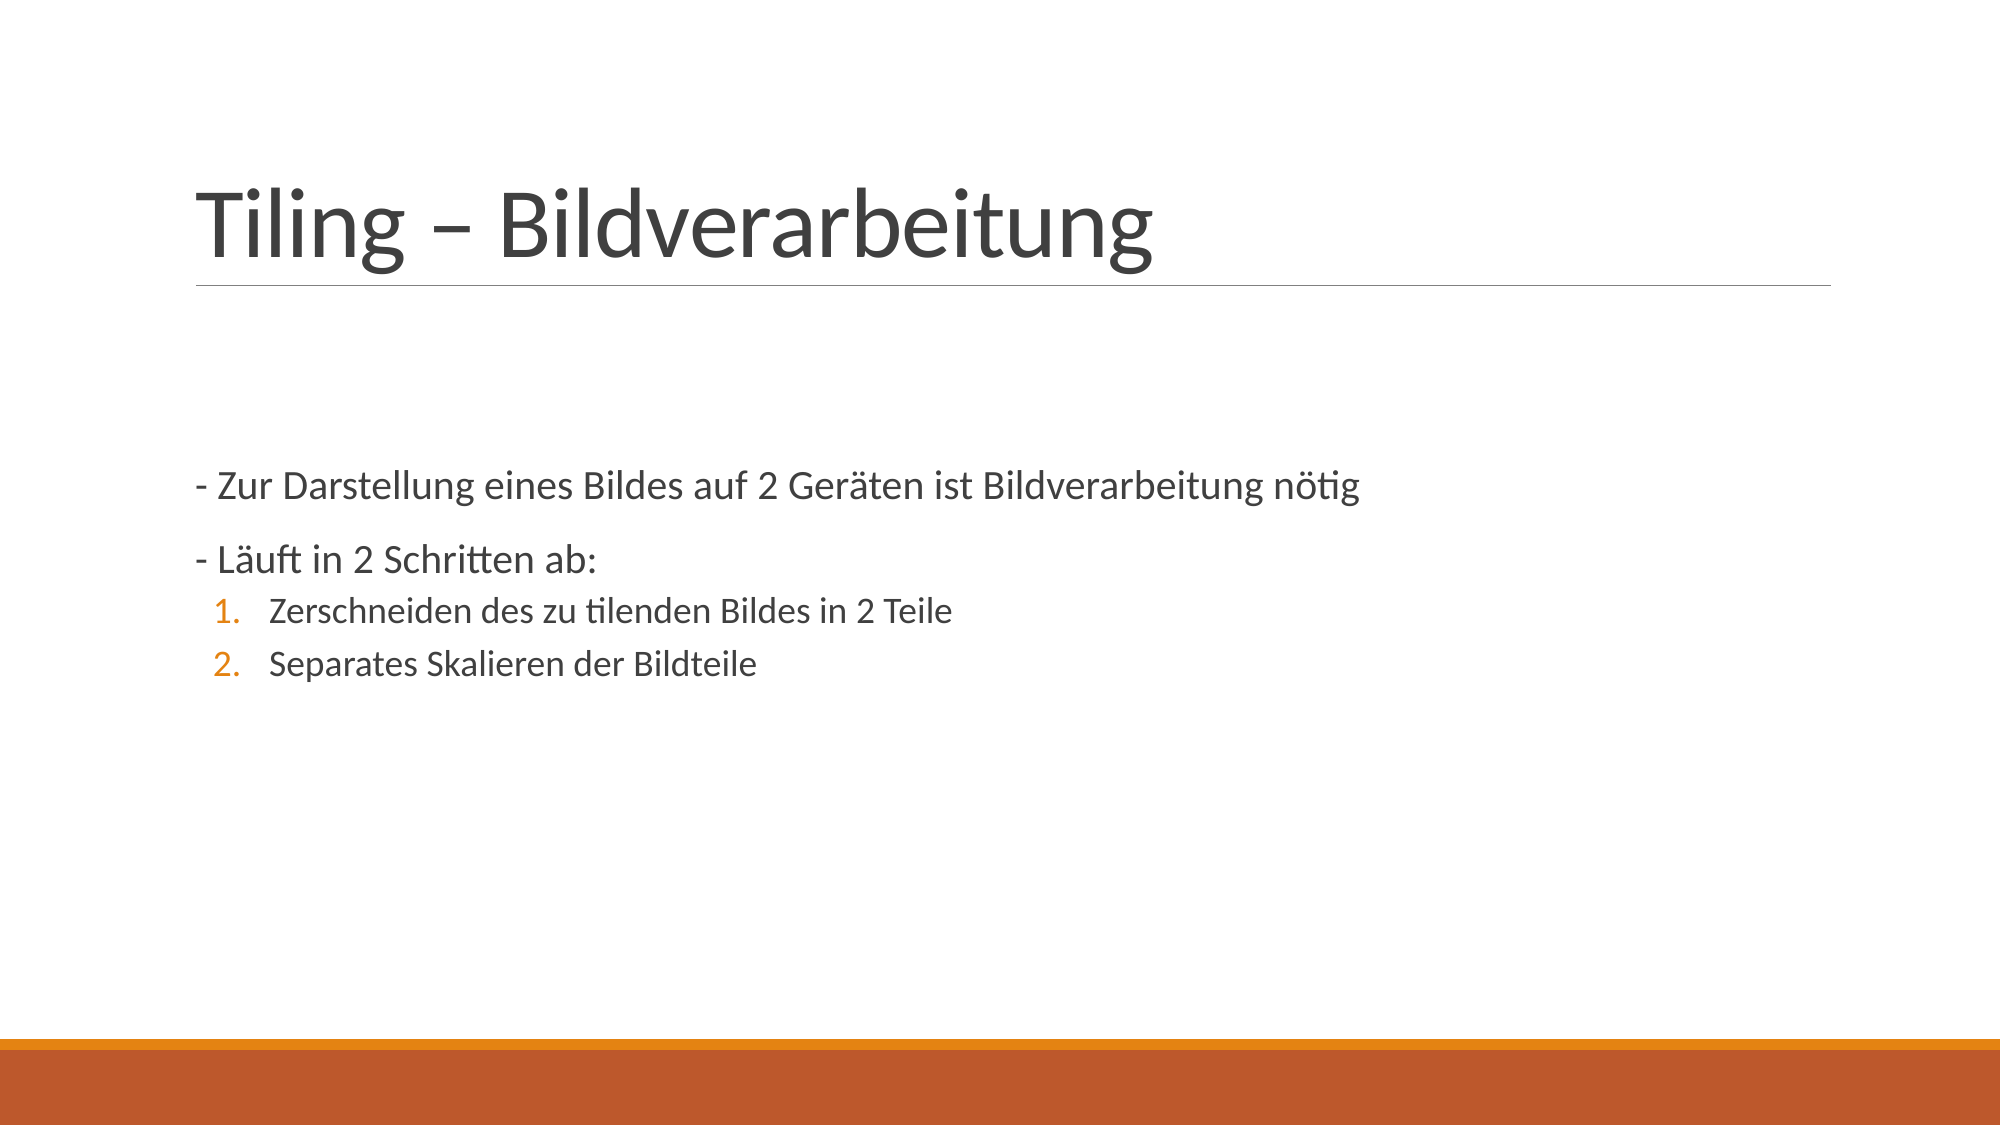

# Tiling – Bildverarbeitung

- Zur Darstellung eines Bildes auf 2 Geräten ist Bildverarbeitung nötig
- Läuft in 2 Schritten ab:
Zerschneiden des zu tilenden Bildes in 2 Teile
Separates Skalieren der Bildteile